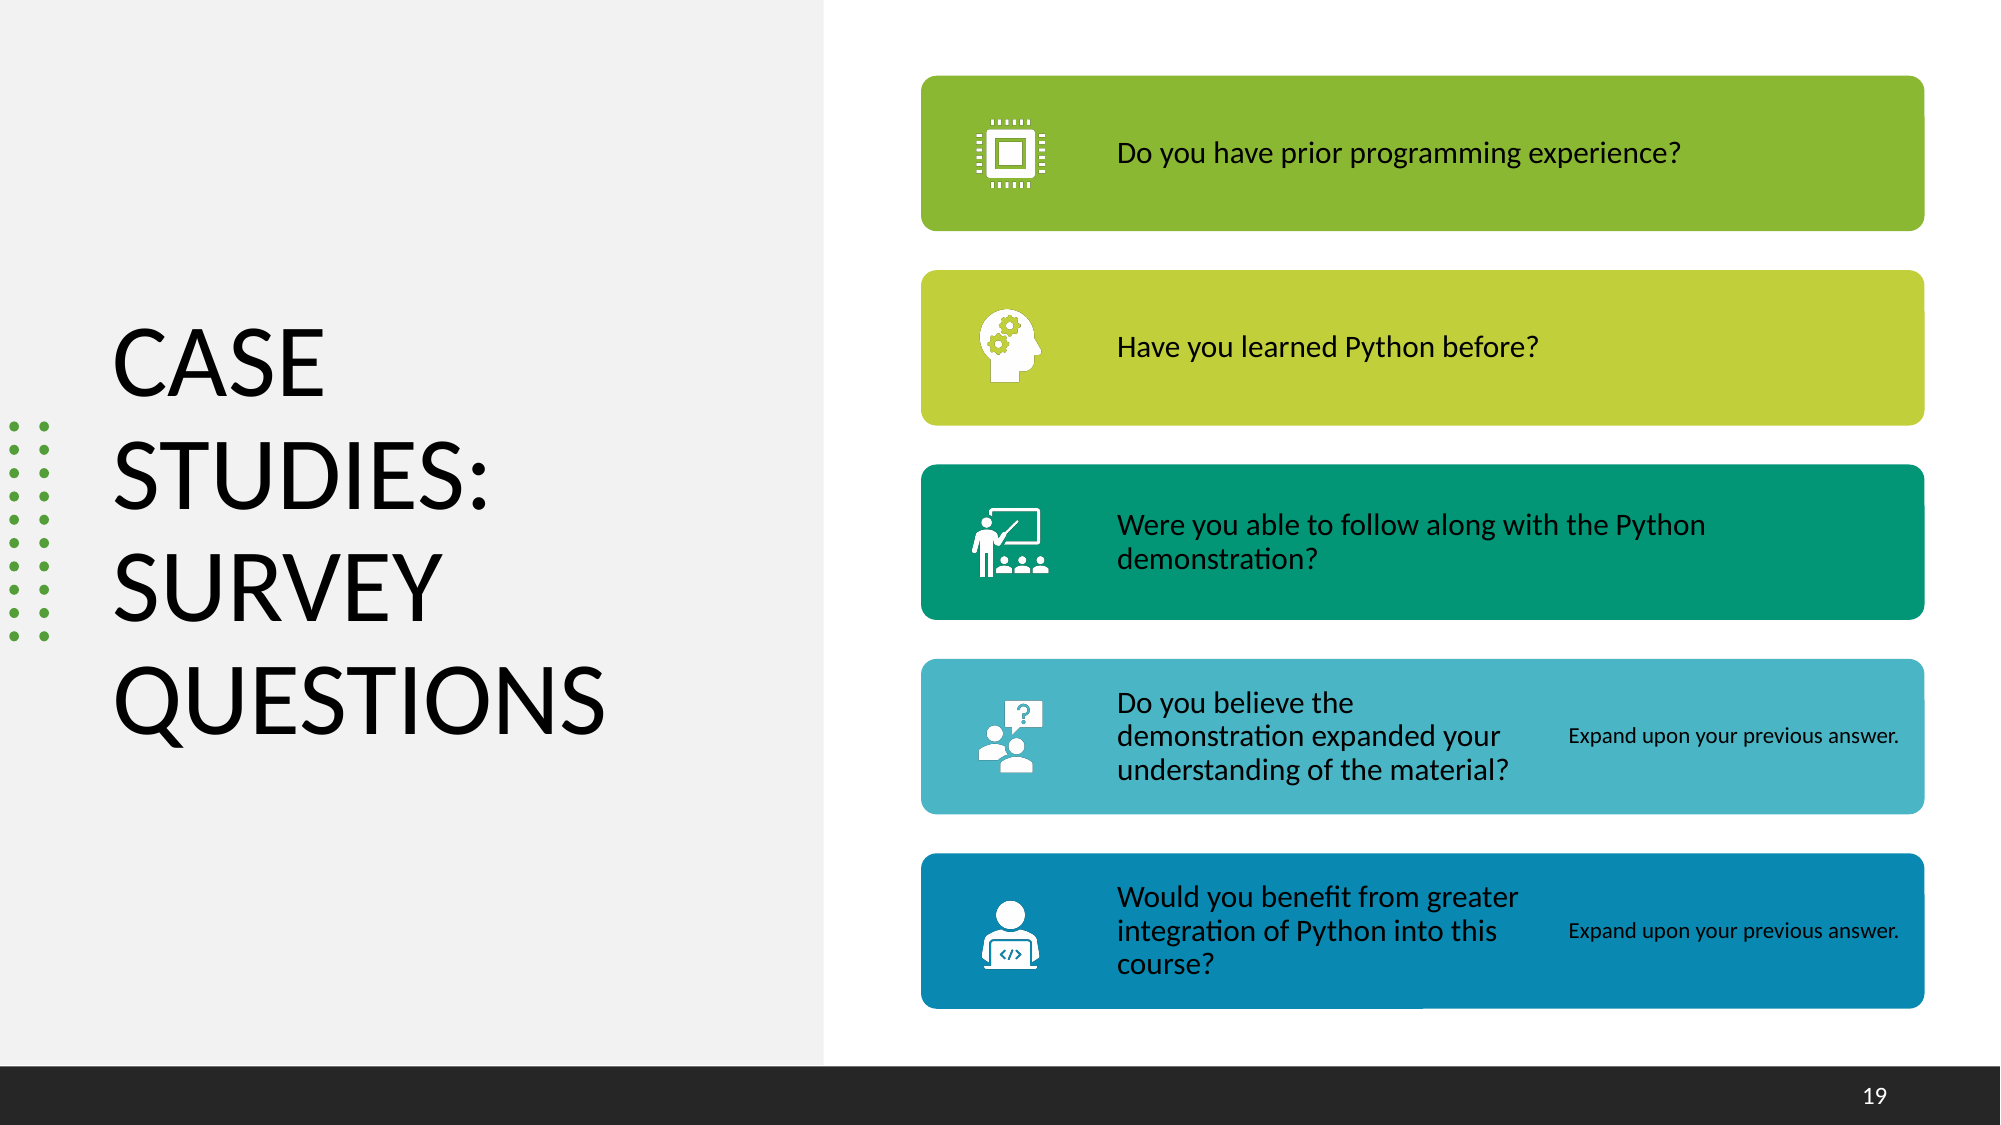

Do you have prior programming experience?
Have you learned Python before?
Were you able to follow along with the Python demonstration?
Do you believe the demonstration expanded your understanding of the material?
Expand upon your previous answer.
Would you benefit from greater integration of Python into this course?
Expand upon your previous answer.
# Case studies: Survey Questions

19